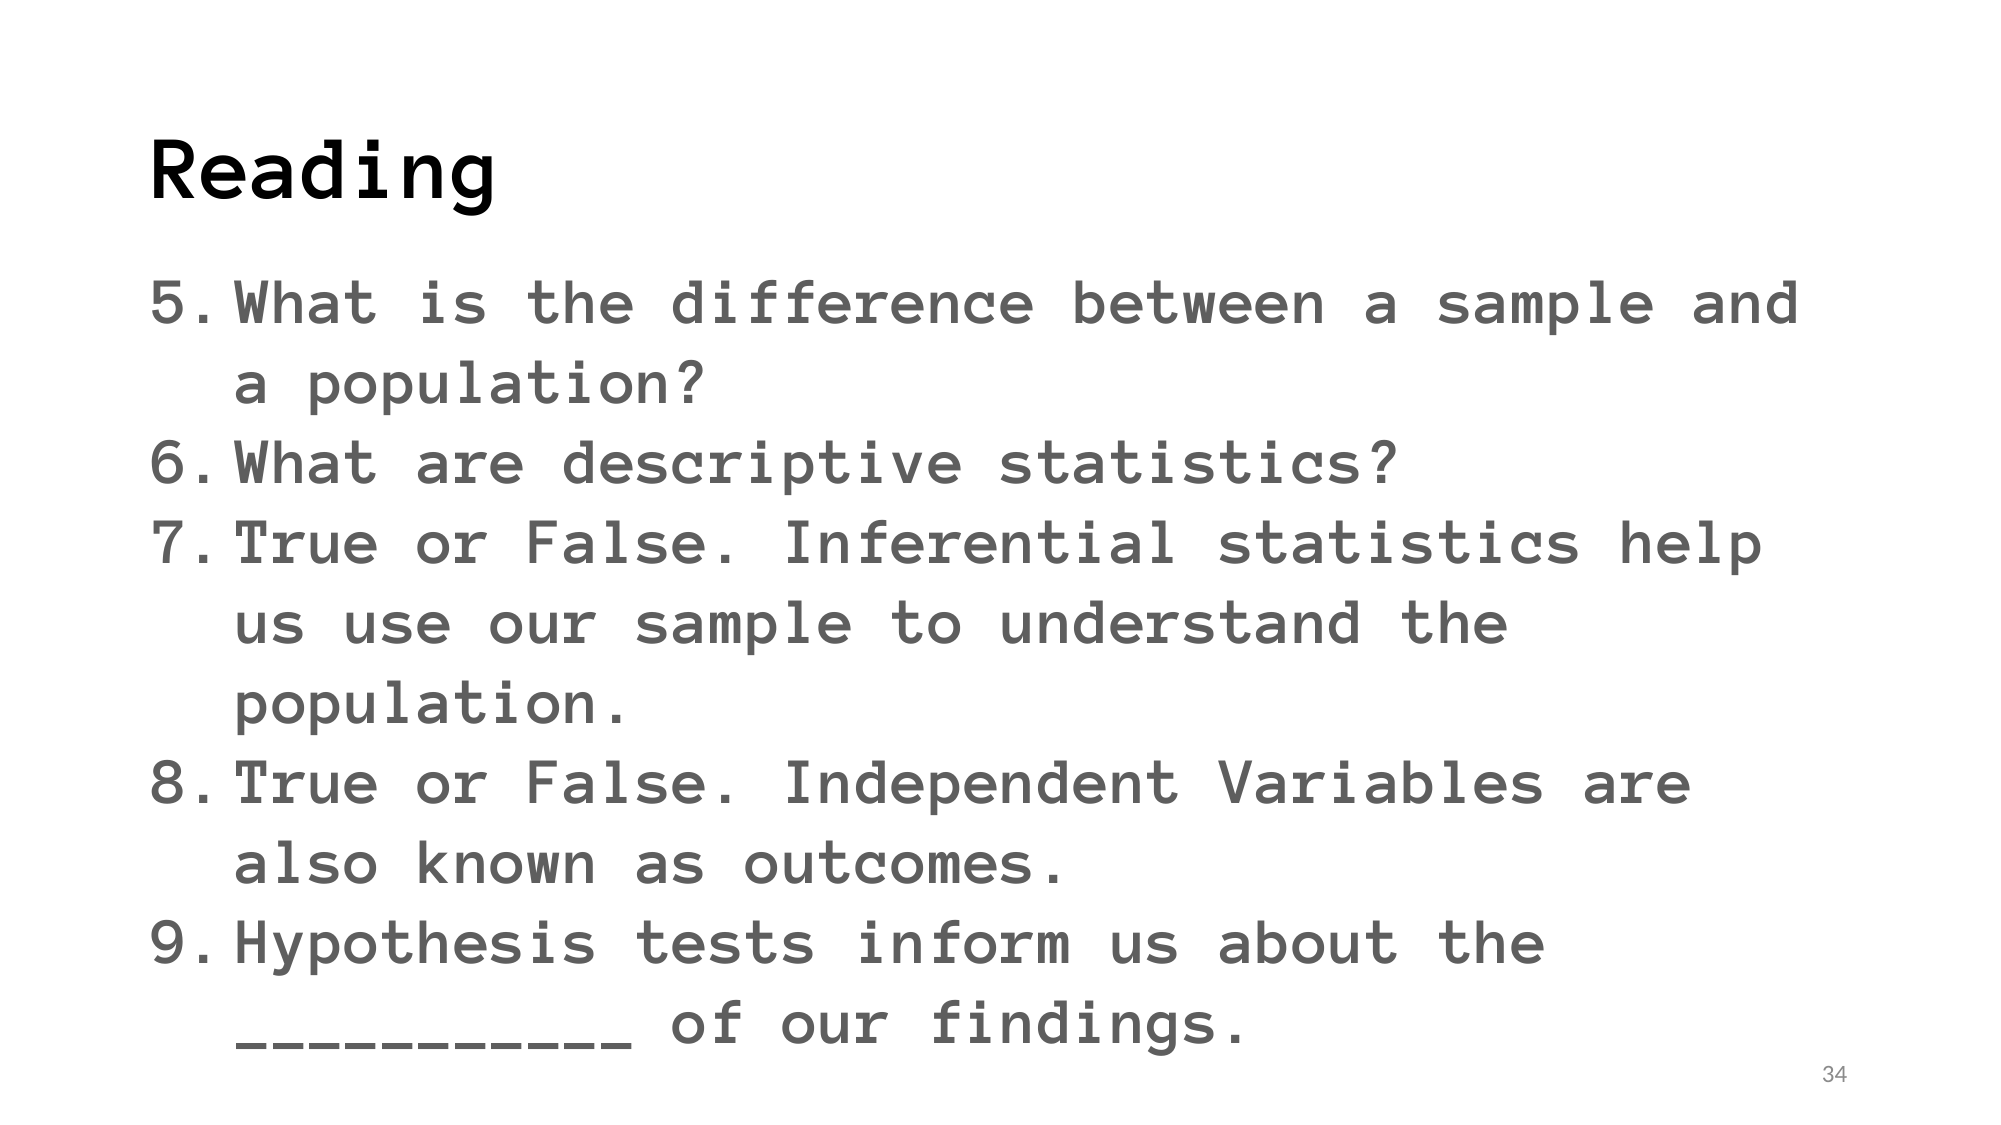

# Reading
What is the difference between a sample and a population?
What are descriptive statistics?
True or False. Inferential statistics help us use our sample to understand the population.
True or False. Independent Variables are also known as outcomes.
Hypothesis tests inform us about the ___________ of our findings.
34